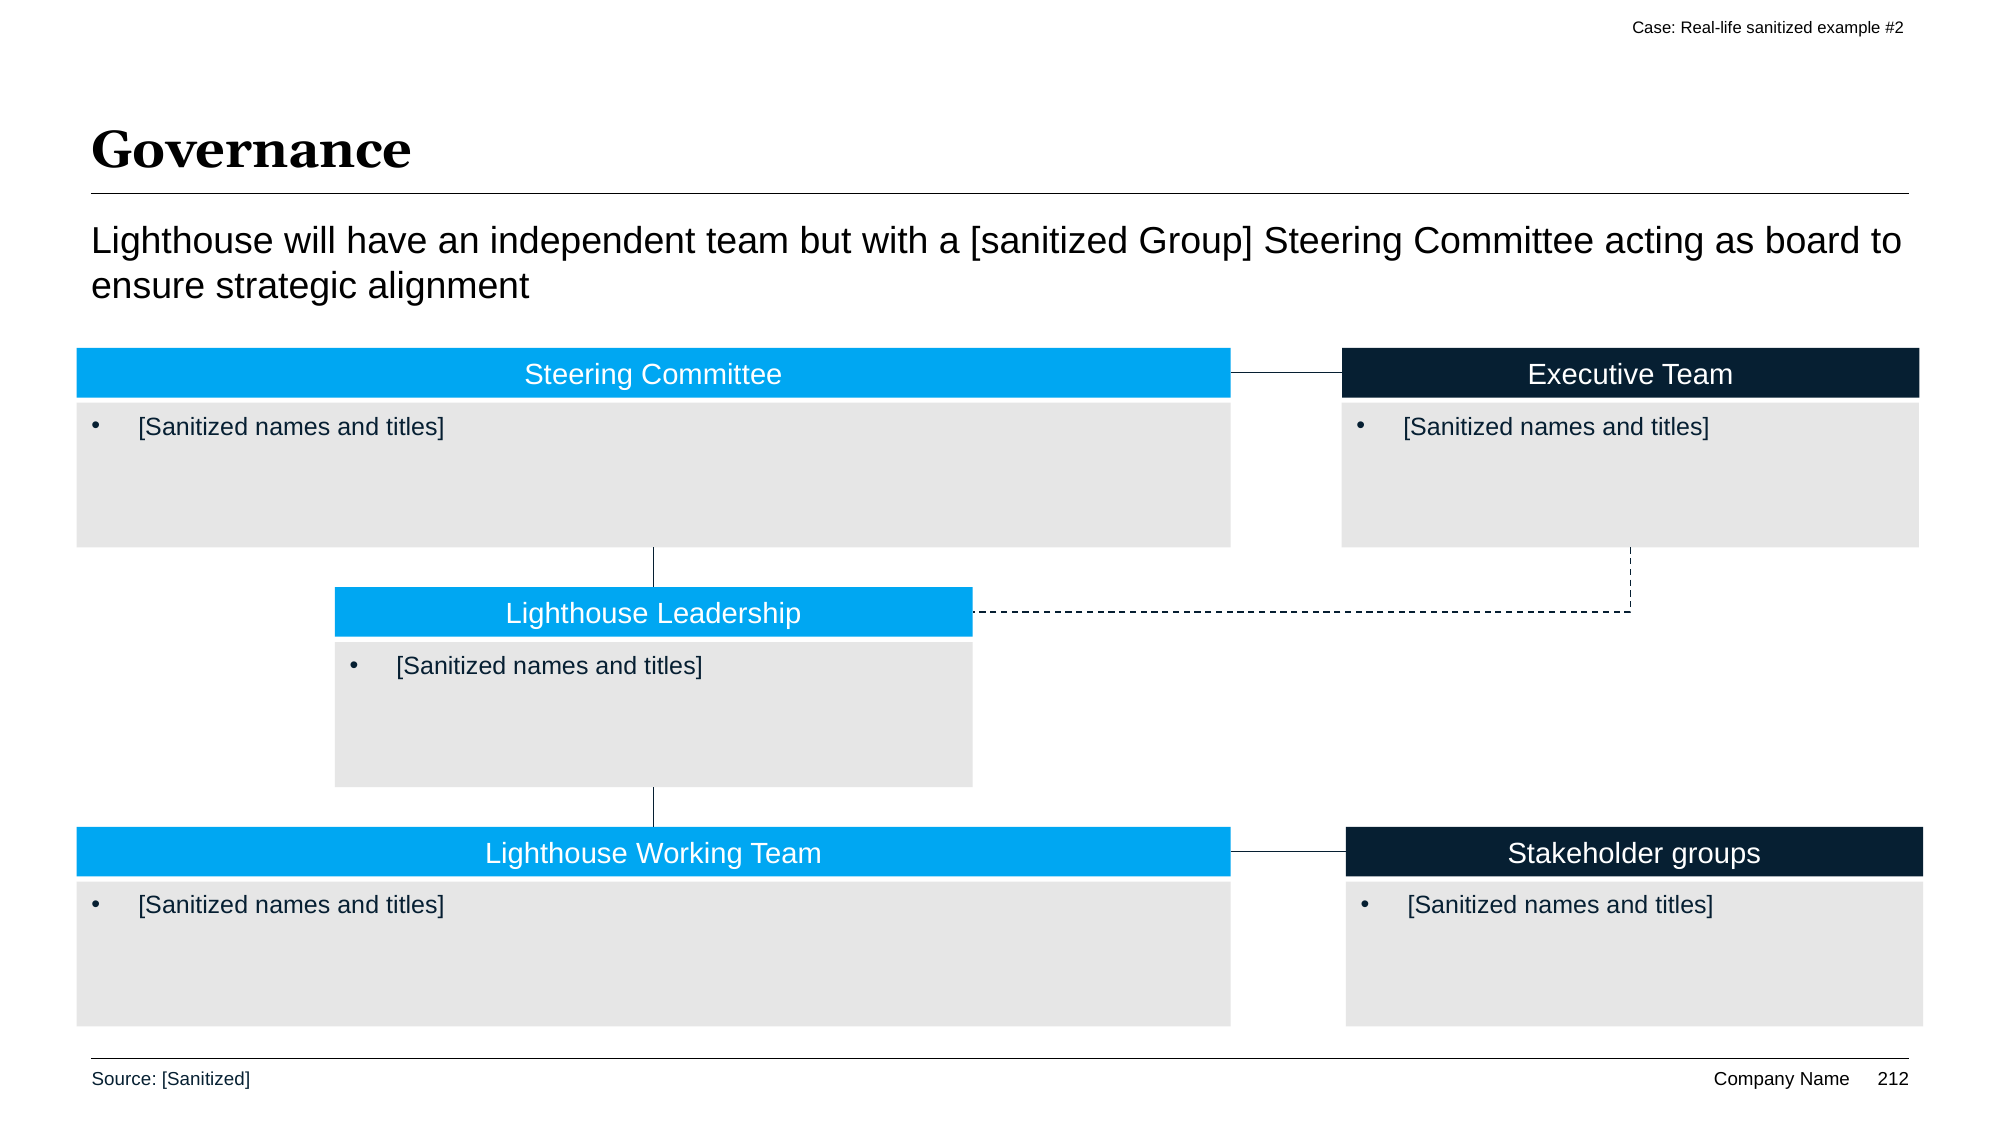

Case: Real-life sanitized example #2
# Governance
Lighthouse will have an independent team but with a [sanitized Group] Steering Committee acting as board to ensure strategic alignment
Steering Committee
Executive Team
[Sanitized names and titles]
[Sanitized names and titles]
Lighthouse Leadership
[Sanitized names and titles]

Lighthouse Working Team
Stakeholder groups
[Sanitized names and titles]
[Sanitized names and titles]
Source: [Sanitized]